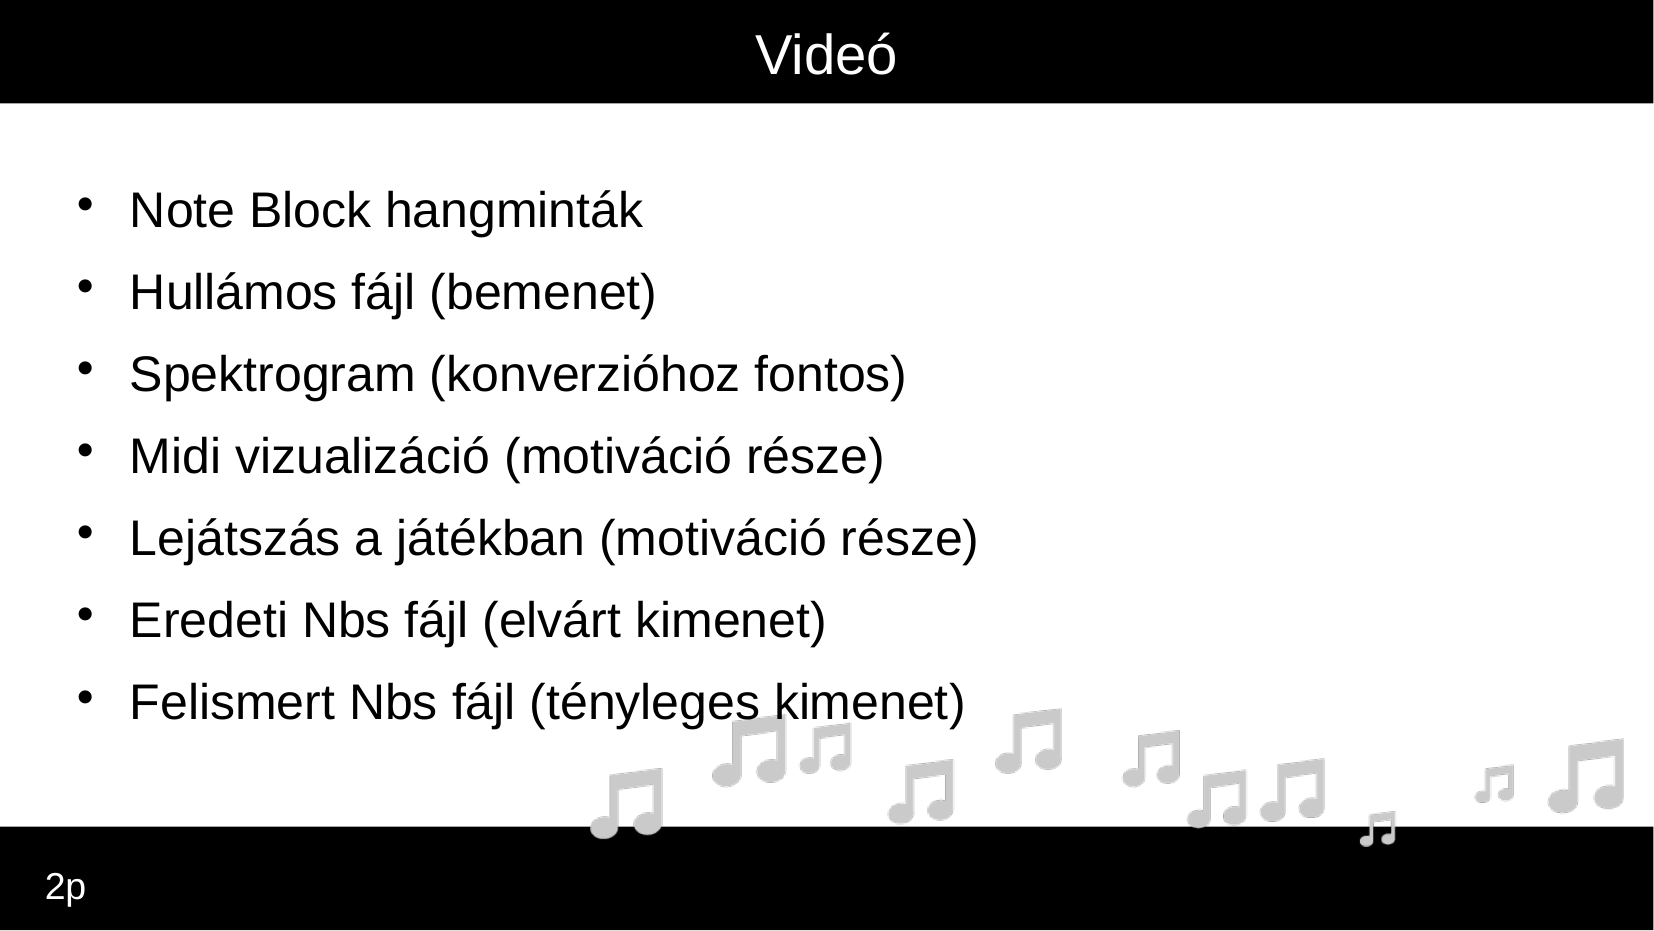

# Videó
Note Block hangminták
Hullámos fájl (bemenet)
Spektrogram (konverzióhoz fontos)
Midi vizualizáció (motiváció része)
Lejátszás a játékban (motiváció része)
Eredeti Nbs fájl (elvárt kimenet)
Felismert Nbs fájl (tényleges kimenet)
2p